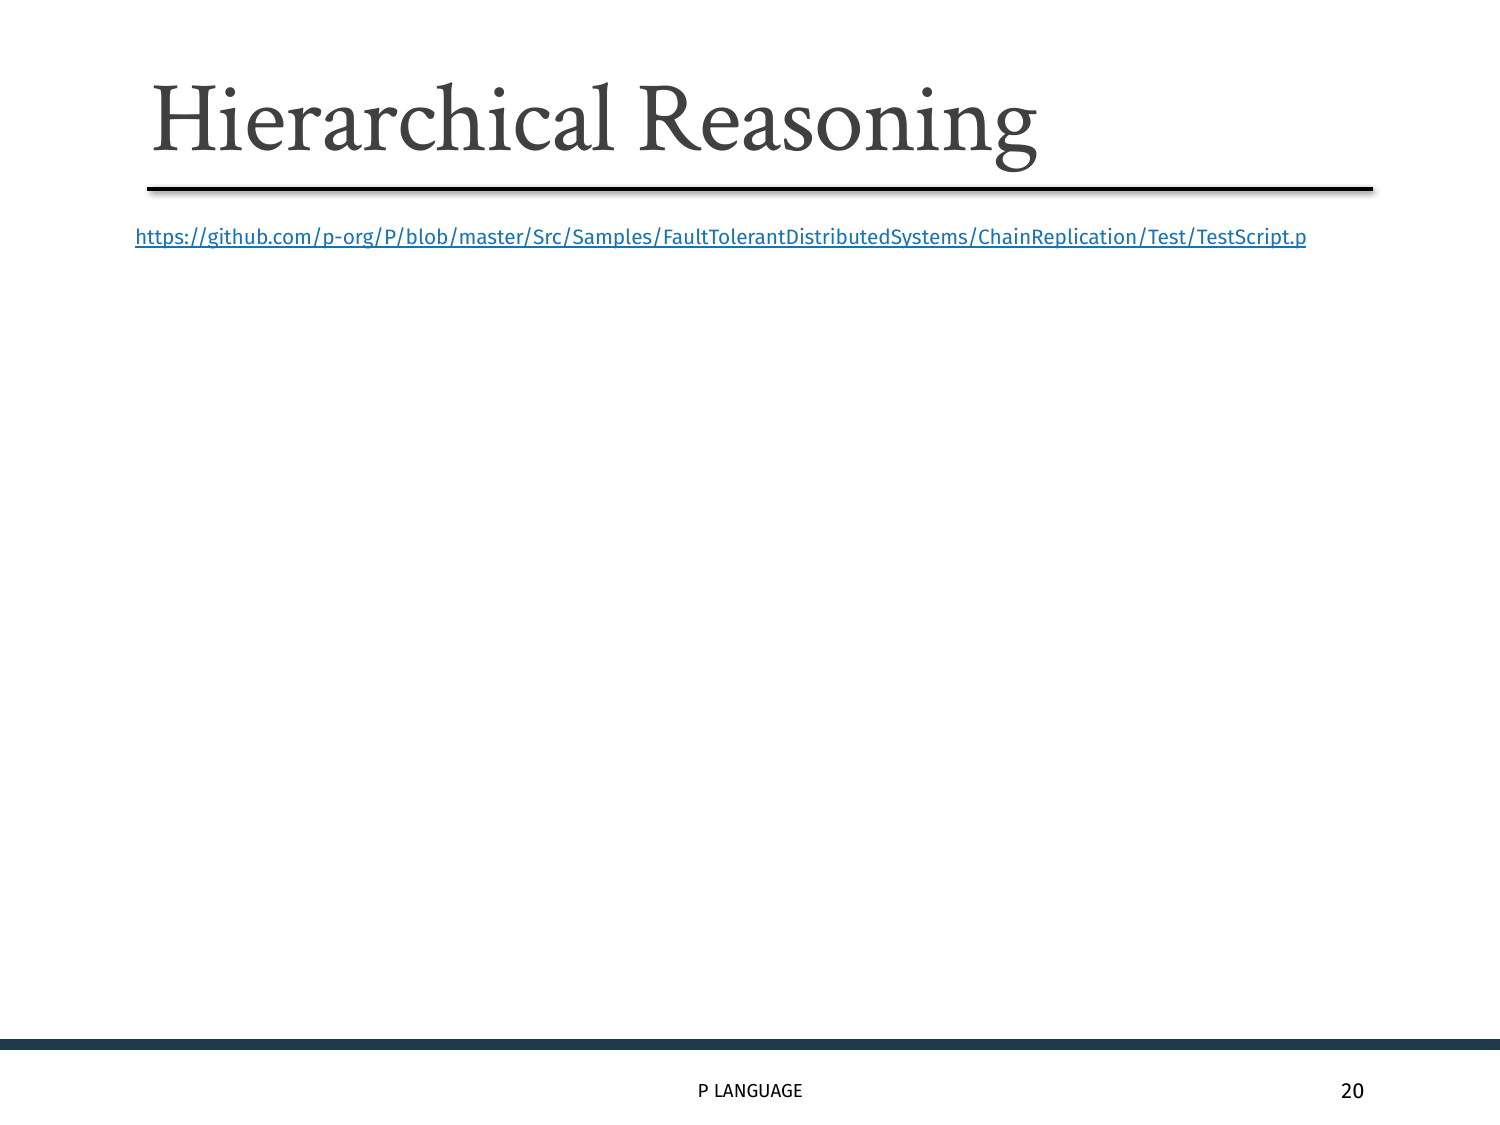

# Hierarchical Reasoning
https://github.com/p-org/P/blob/master/Src/Samples/FaultTolerantDistributedSystems/ChainReplication/Test/TestScript.p

P Language
20